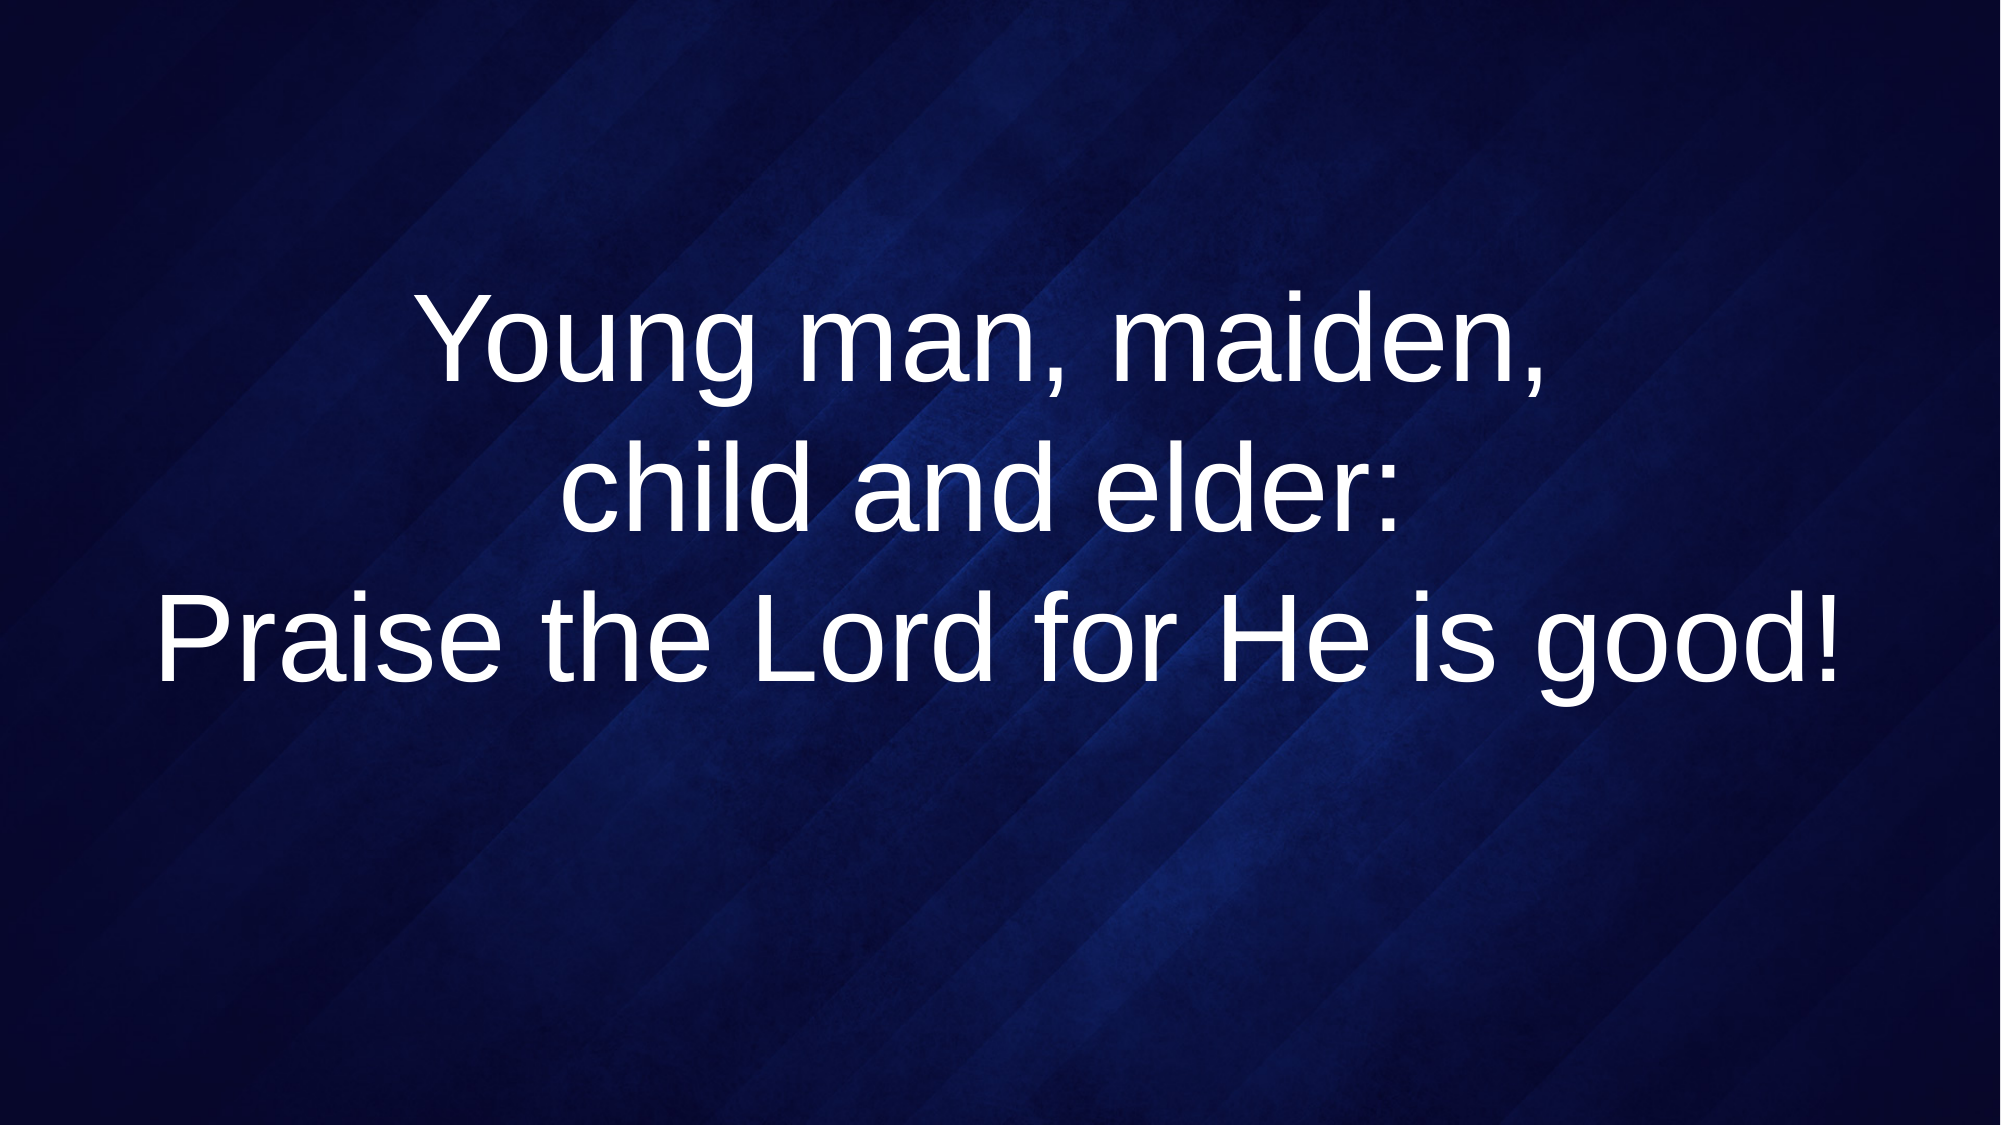

# Young man, maiden, child and elder: Praise the Lord for He is good!